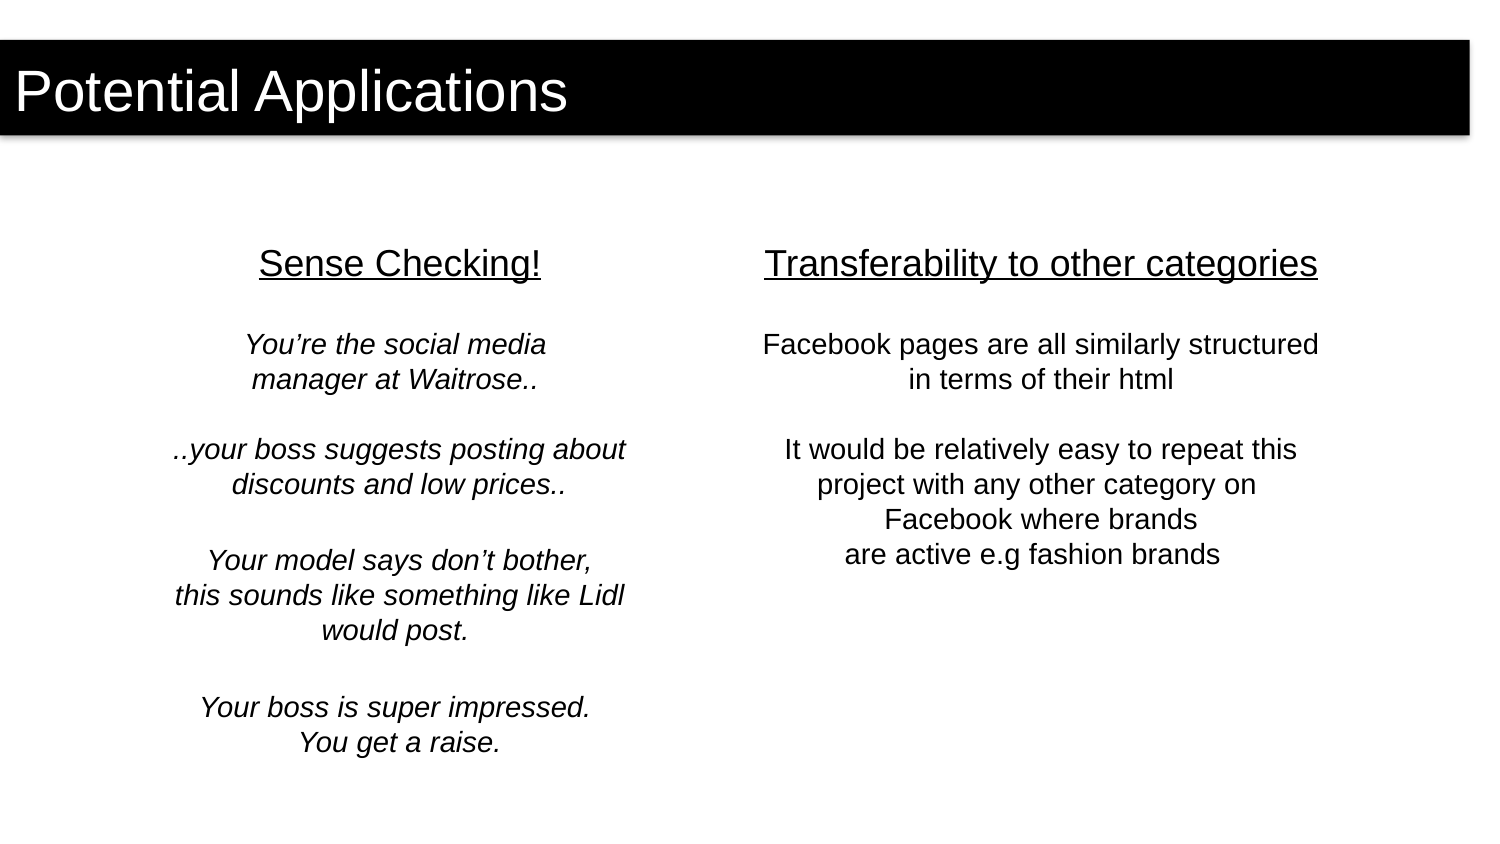

Potential Applications
Sense Checking!
You’re the social media
manager at Waitrose..
..your boss suggests posting about
discounts and low prices..
Your model says don’t bother,
this sounds like something like Lidl
would post.
Your boss is super impressed.
You get a raise.
Transferability to other categories
Facebook pages are all similarly structured
in terms of their html
It would be relatively easy to repeat this
project with any other category on
Facebook where brands
 are active e.g fashion brands